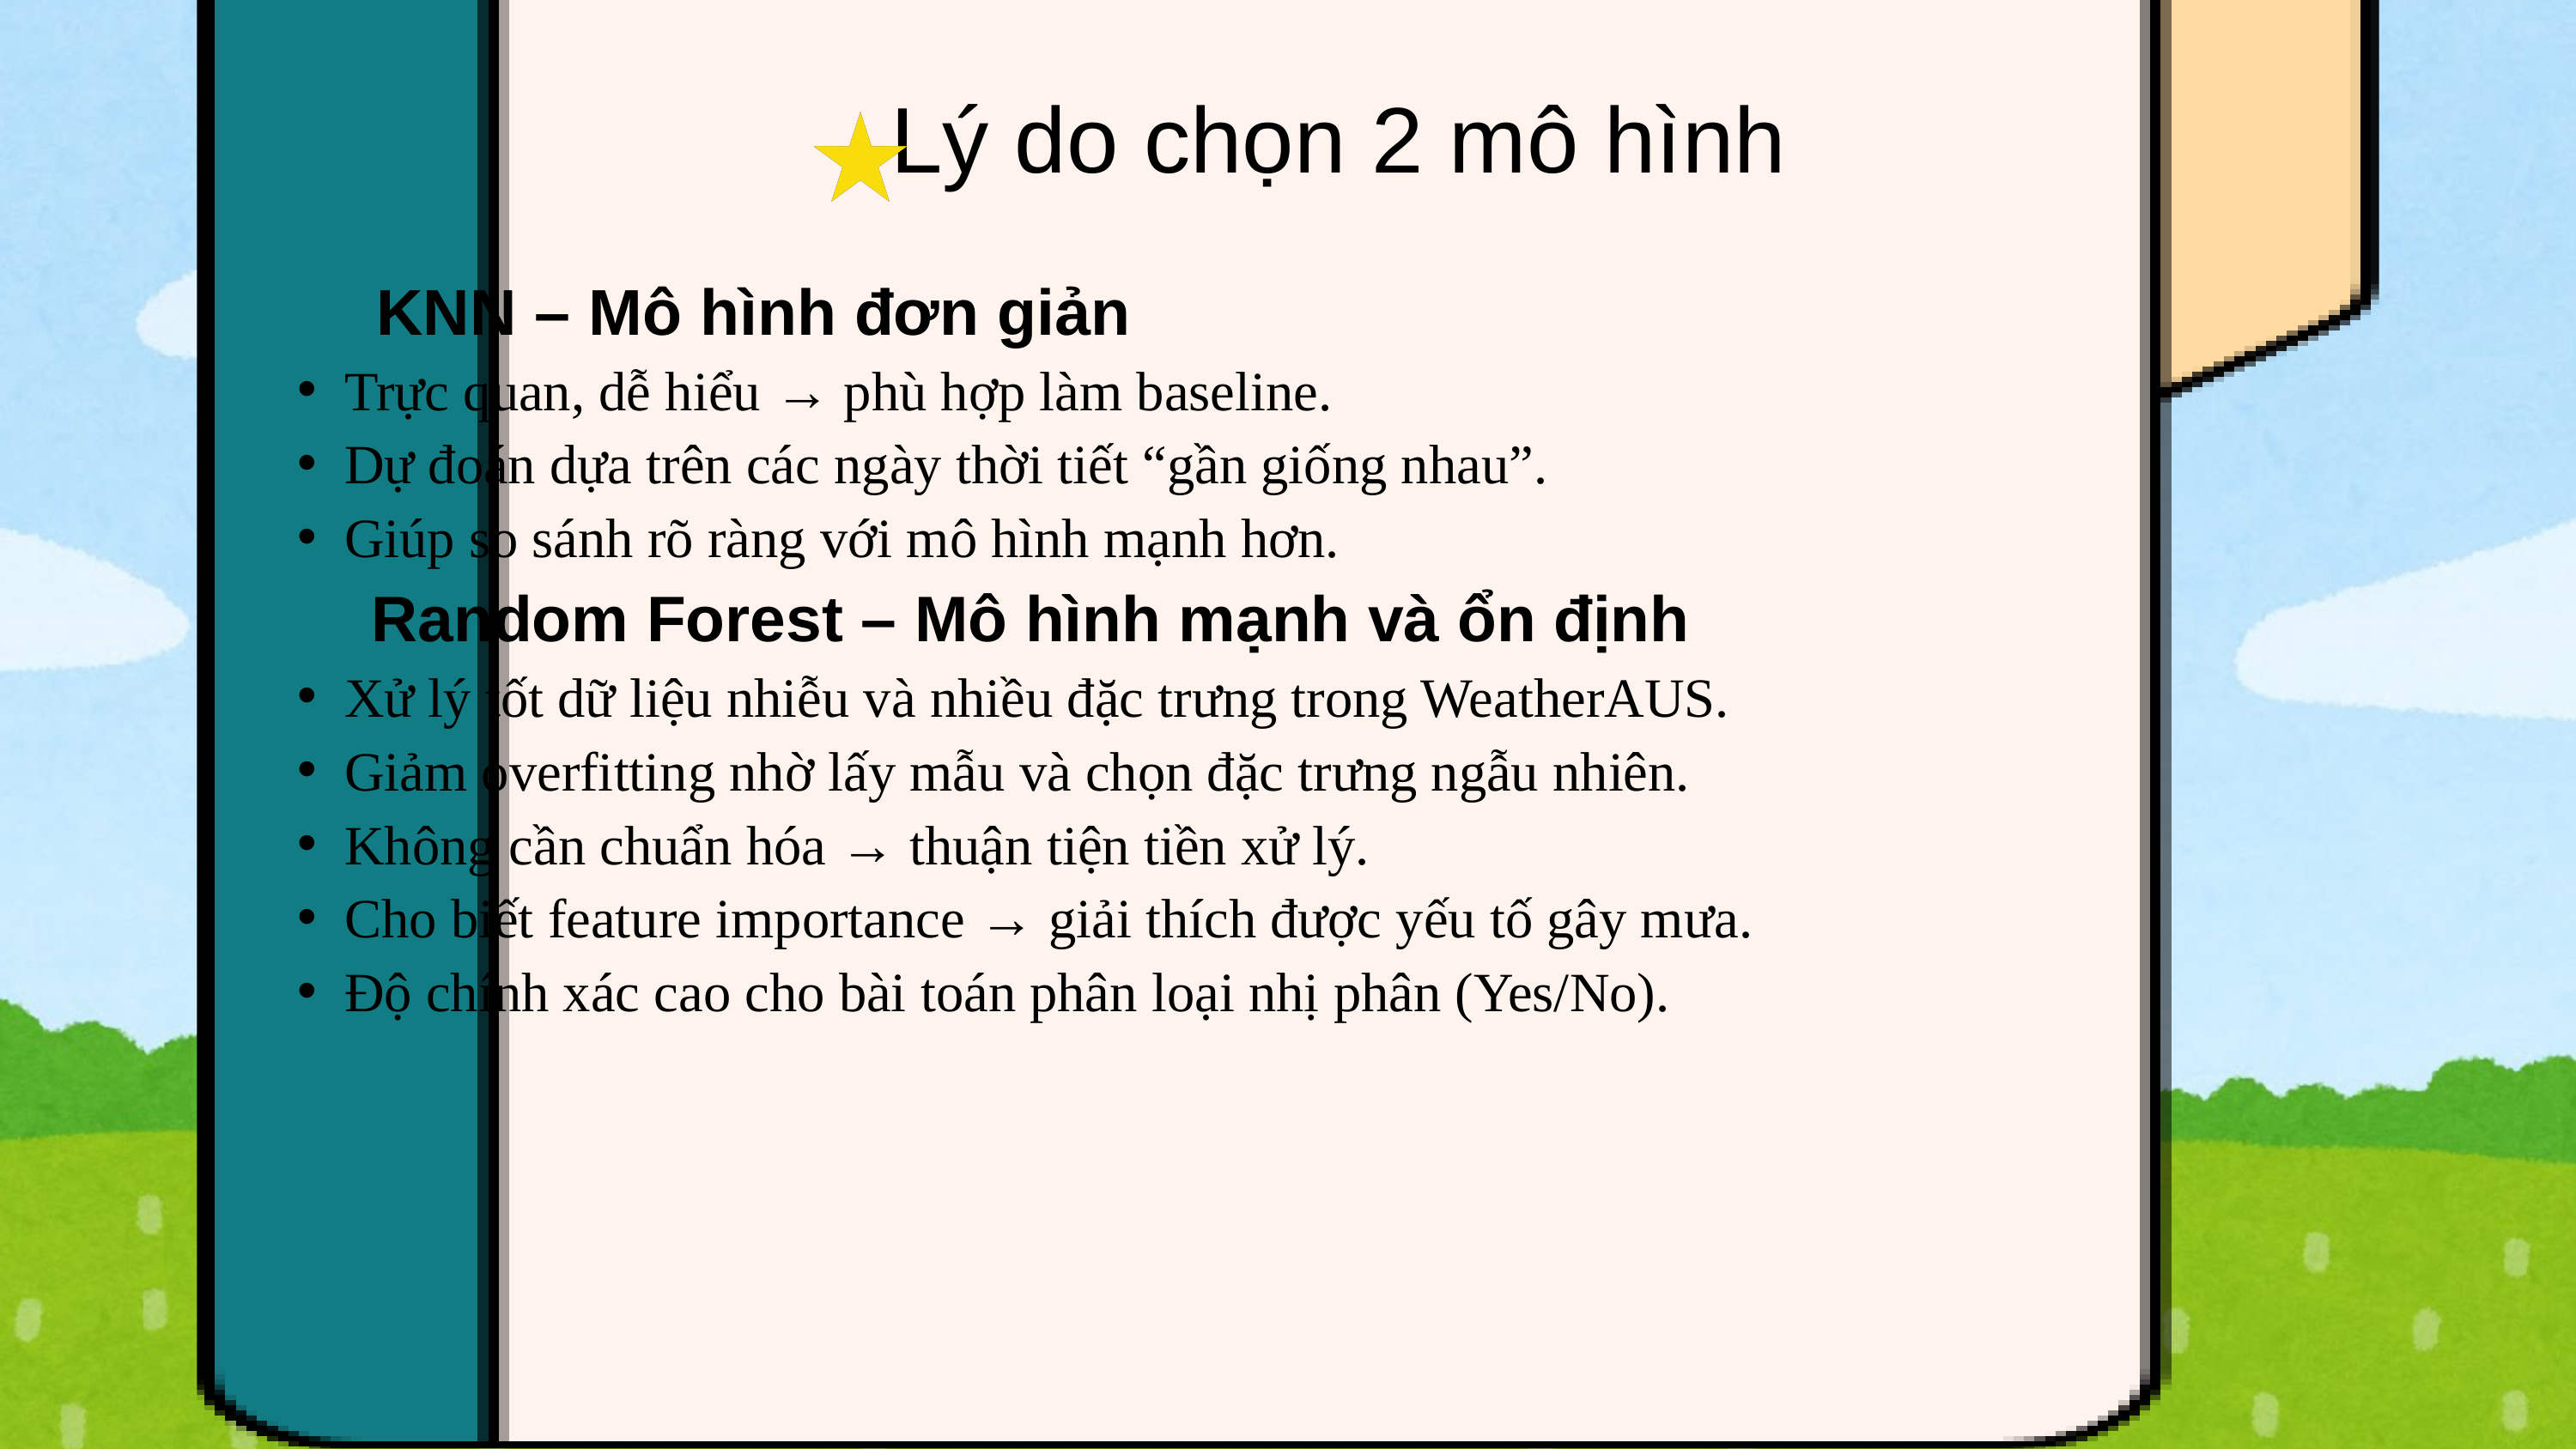

Lý do chọn 2 mô hình

       KNN – Mô hình đơn giản
Trực quan, dễ hiểu → phù hợp làm baseline.
Dự đoán dựa trên các ngày thời tiết “gần giống nhau”.
Giúp so sánh rõ ràng với mô hình mạnh hơn.
       Random Forest – Mô hình mạnh và ổn định
Xử lý tốt dữ liệu nhiễu và nhiều đặc trưng trong WeatherAUS.
Giảm overfitting nhờ lấy mẫu và chọn đặc trưng ngẫu nhiên.
Không cần chuẩn hóa → thuận tiện tiền xử lý.
Cho biết feature importance → giải thích được yếu tố gây mưa.
Độ chính xác cao cho bài toán phân loại nhị phân (Yes/No).